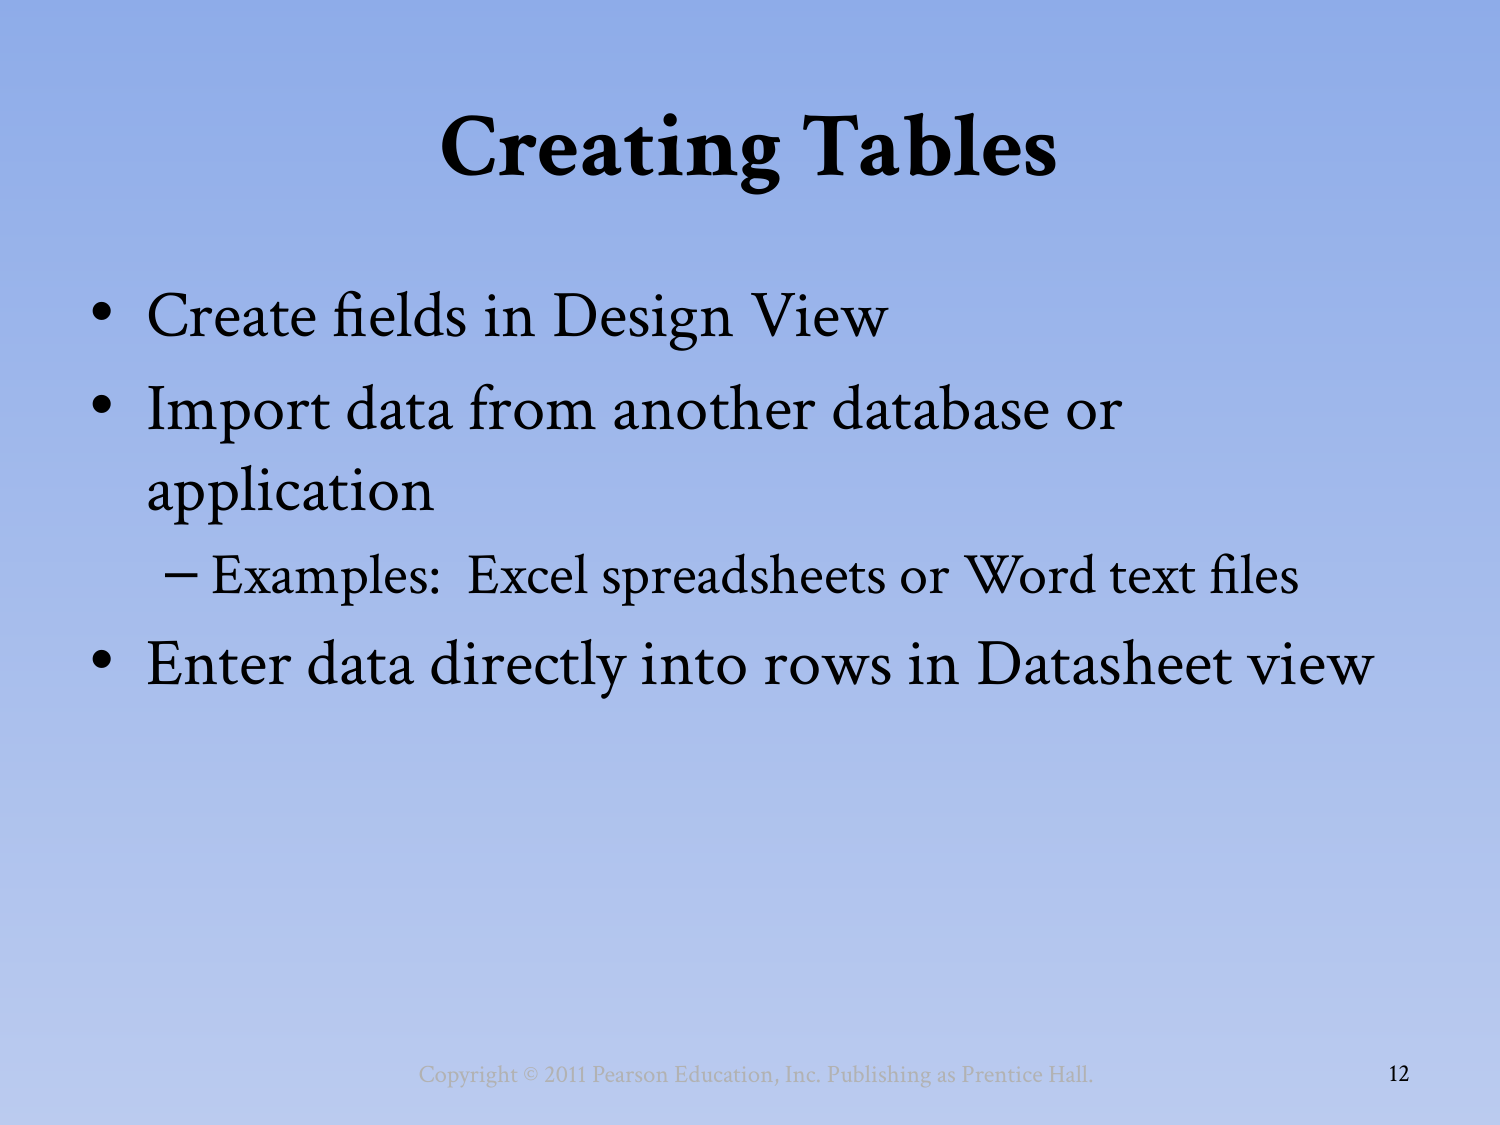

# Creating Tables
Create fields in Design View
Import data from another database or application
Examples:  Excel spreadsheets or Word text files
Enter data directly into rows in Datasheet view

Copyright © 2011 Pearson Education, Inc. Publishing as Prentice Hall.

12